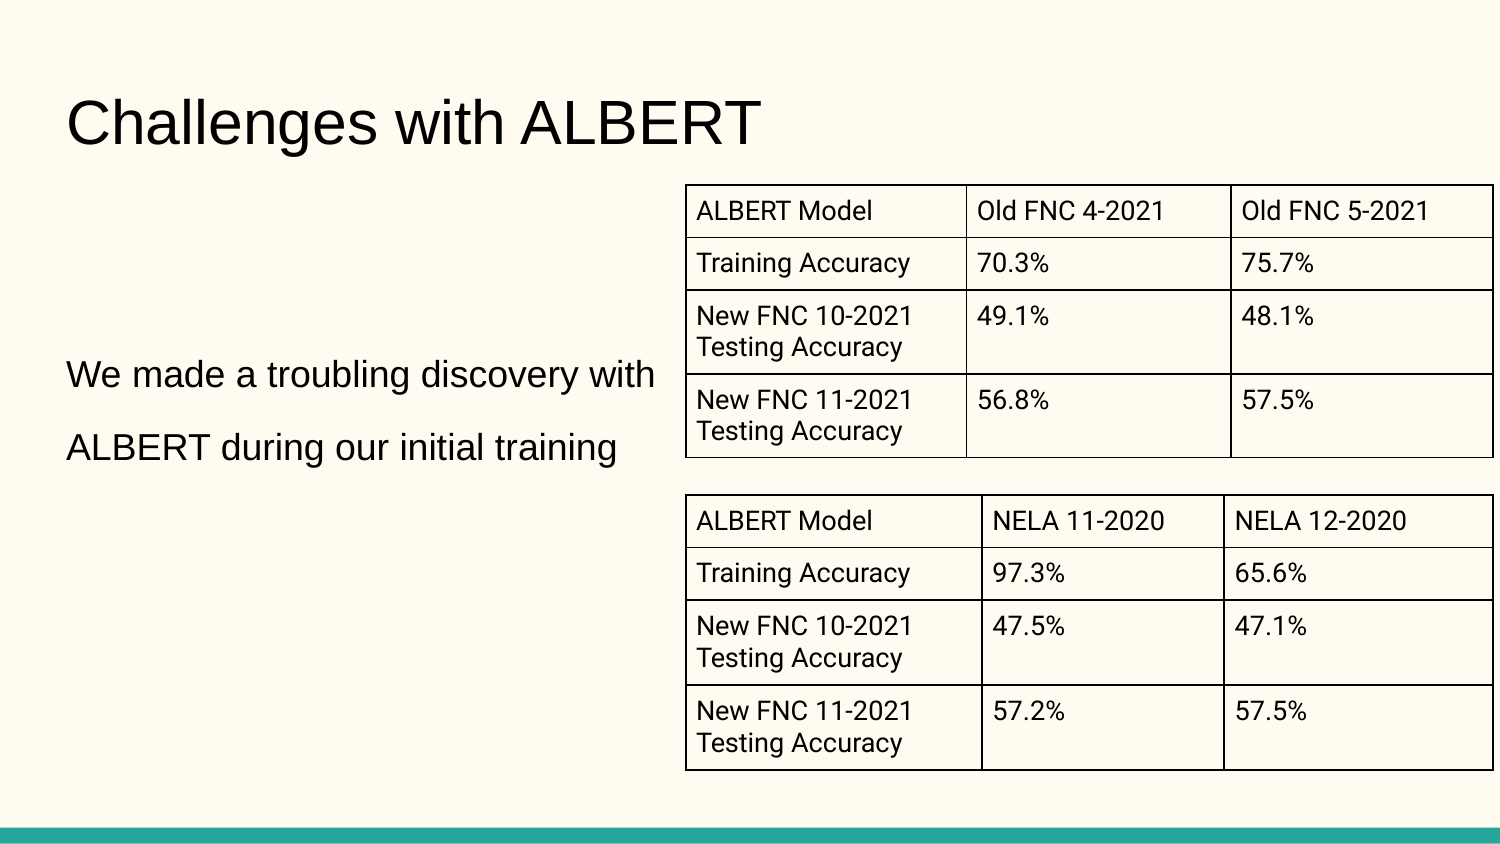

# Challenges with ALBERT
| ALBERT Model | Old FNC 4-2021 | Old FNC 5-2021 |
| --- | --- | --- |
| Training Accuracy | 70.3% | 75.7% |
| New FNC 10-2021 Testing Accuracy | 49.1% | 48.1% |
| New FNC 11-2021 Testing Accuracy | 56.8% | 57.5% |

We made a troubling discovery with
ALBERT during our initial training
| ALBERT Model | NELA 11-2020 | NELA 12-2020 |
| --- | --- | --- |
| Training Accuracy | 97.3% | 65.6% |
| New FNC 10-2021 Testing Accuracy | 47.5% | 47.1% |
| New FNC 11-2021 Testing Accuracy | 57.2% | 57.5% |